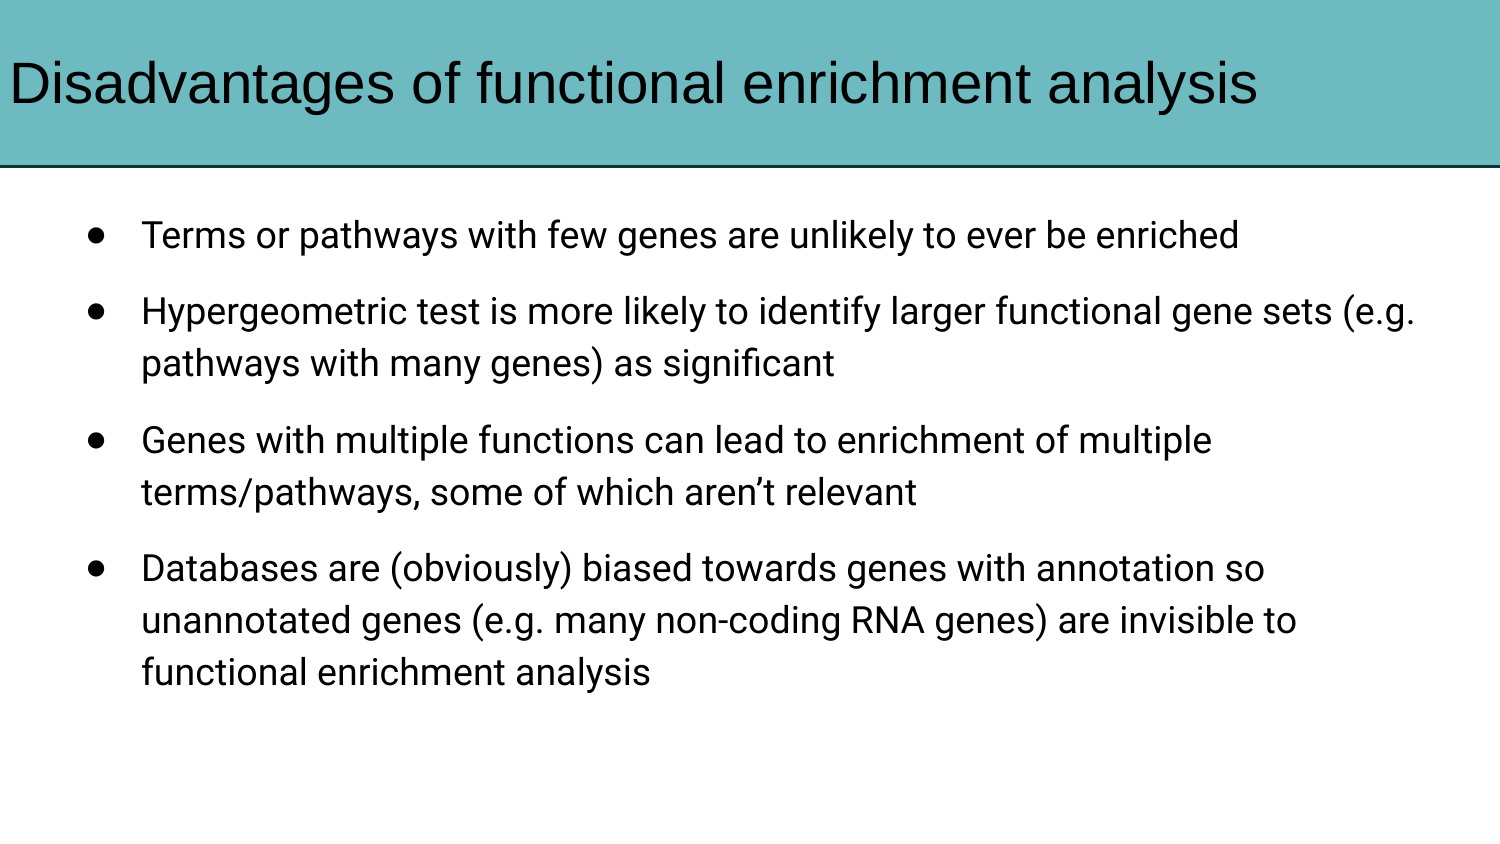

# Disadvantages of functional enrichment analysis
Terms or pathways with few genes are unlikely to ever be enriched
Hypergeometric test is more likely to identify larger functional gene sets (e.g. pathways with many genes) as significant
Genes with multiple functions can lead to enrichment of multiple terms/pathways, some of which aren’t relevant
Databases are (obviously) biased towards genes with annotation so unannotated genes (e.g. many non-coding RNA genes) are invisible to functional enrichment analysis